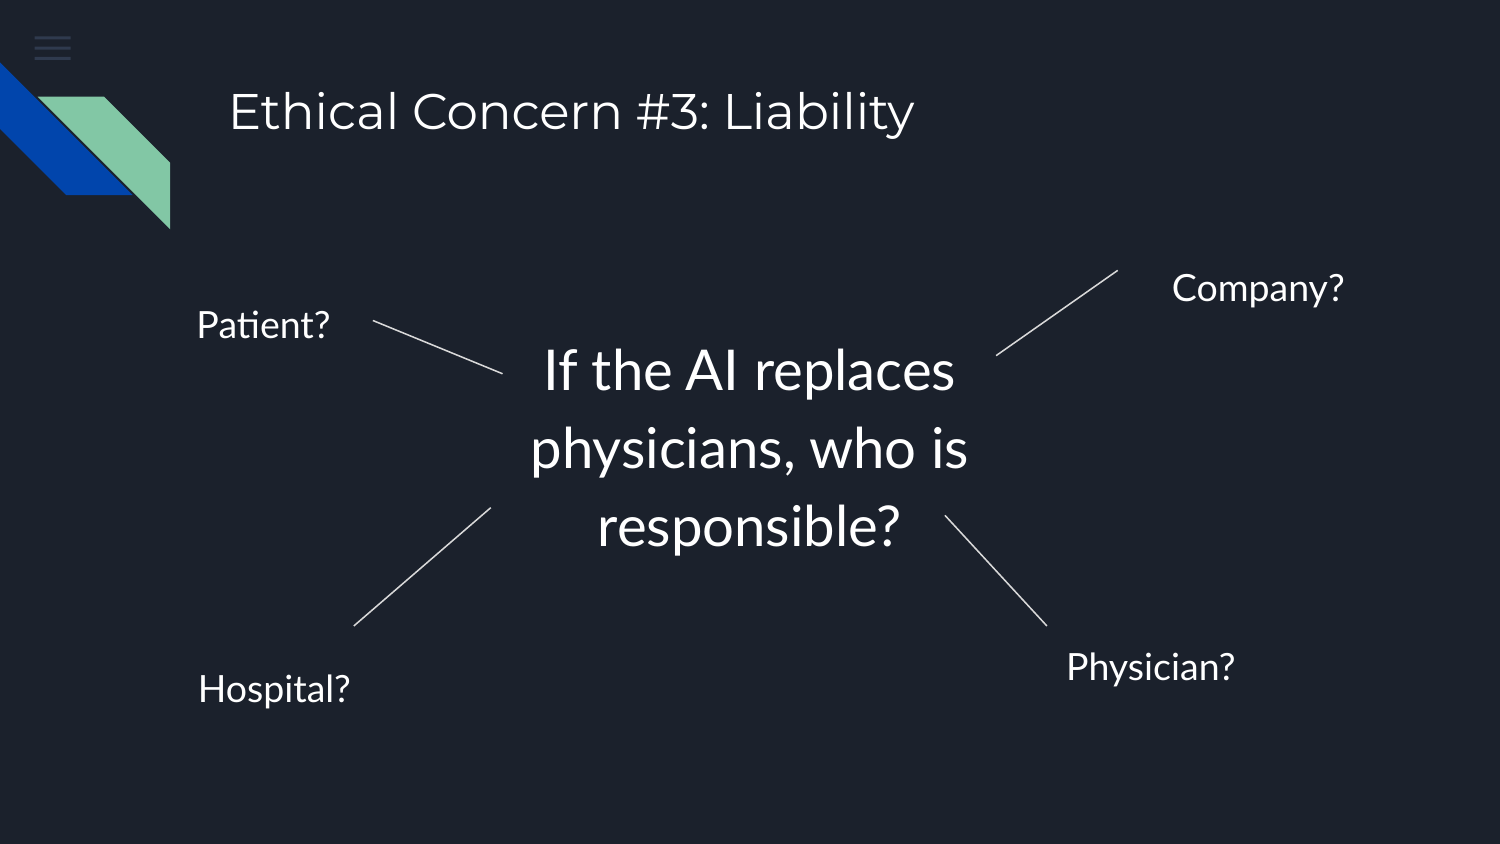

# Ethical Concern #3: Liability

Company?
Patient?
If the AI replaces physicians, who is responsible?
Physician?
Hospital?